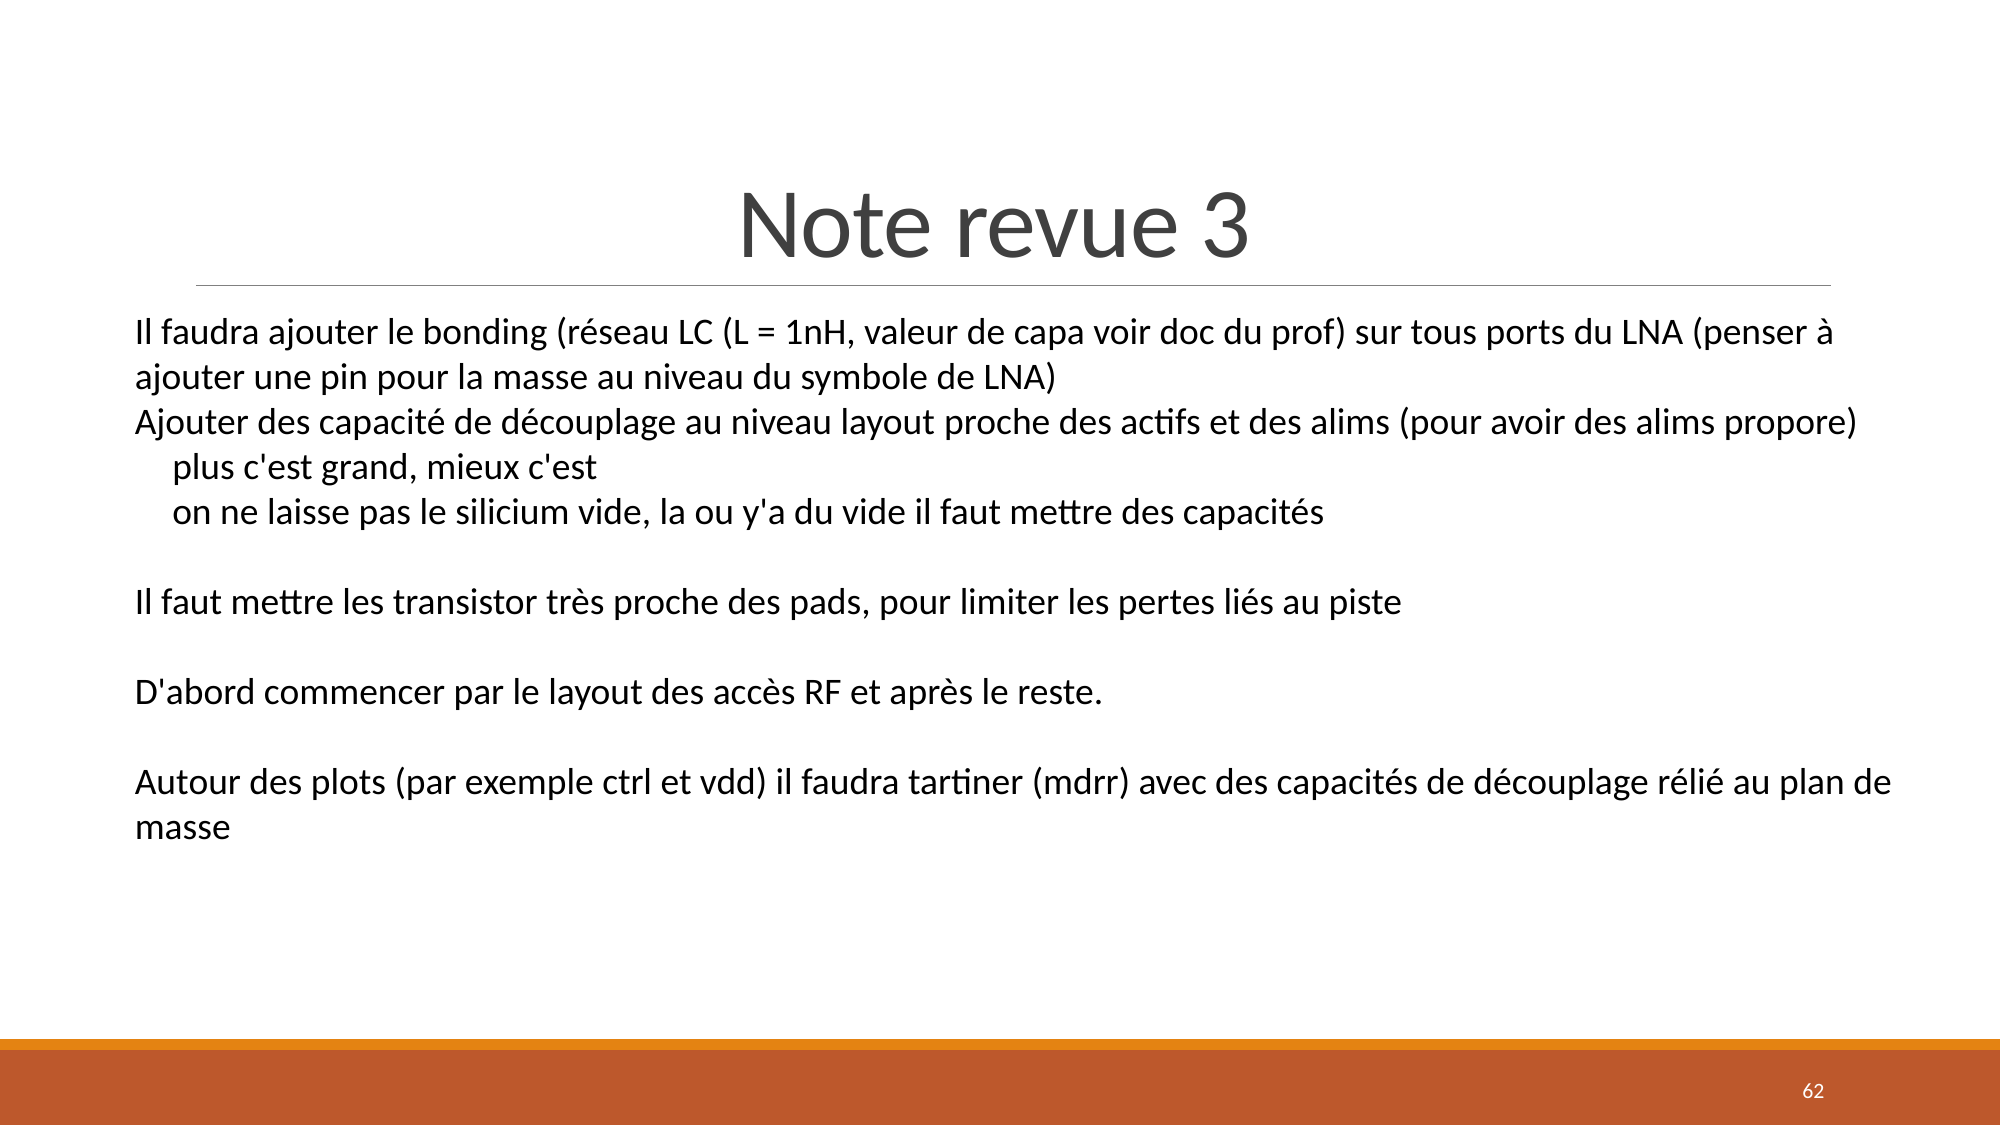

# Note revue 3
Il faudra ajouter le bonding (réseau LC (L = 1nH, valeur de capa voir doc du prof) sur tous ports du LNA (penser à ajouter une pin pour la masse au niveau du symbole de LNA)
Ajouter des capacité de découplage au niveau layout proche des actifs et des alims (pour avoir des alims propore)
 plus c'est grand, mieux c'est
 on ne laisse pas le silicium vide, la ou y'a du vide il faut mettre des capacités

Il faut mettre les transistor très proche des pads, pour limiter les pertes liés au piste

D'abord commencer par le layout des accès RF et après le reste.

Autour des plots (par exemple ctrl et vdd) il faudra tartiner (mdrr) avec des capacités de découplage rélié au plan de masse
62